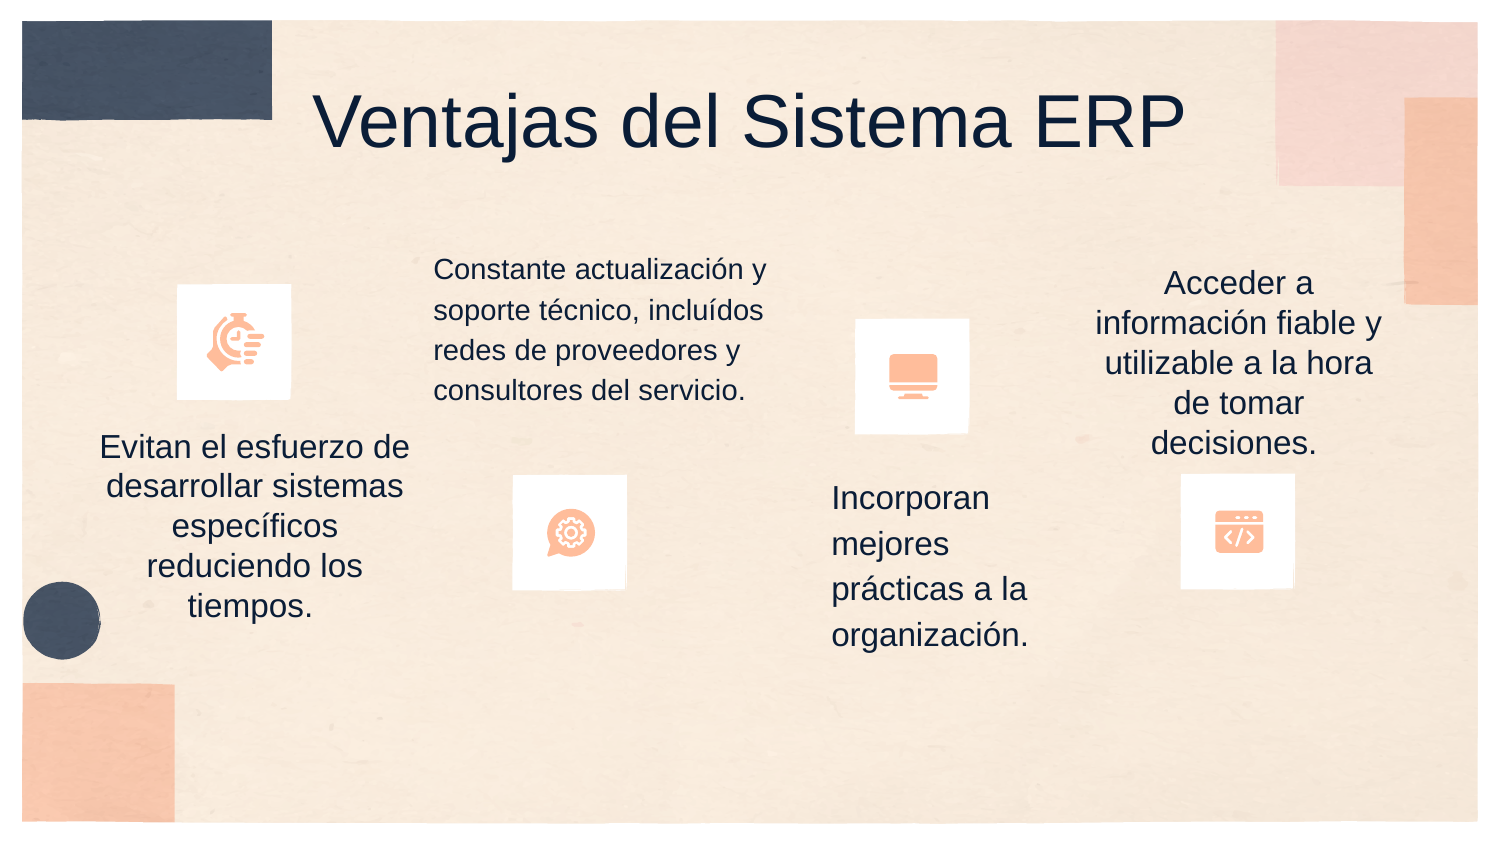

# Ventajas del Sistema ERP
Constante actualización y soporte técnico, incluídos redes de proveedores y consultores del servicio.
Acceder a información fiable y utilizable a la hora de tomar decisiones.

Evitan el esfuerzo de desarrollar sistemas específicos reduciendo los tiempos.
Incorporan mejores prácticas a la organización.